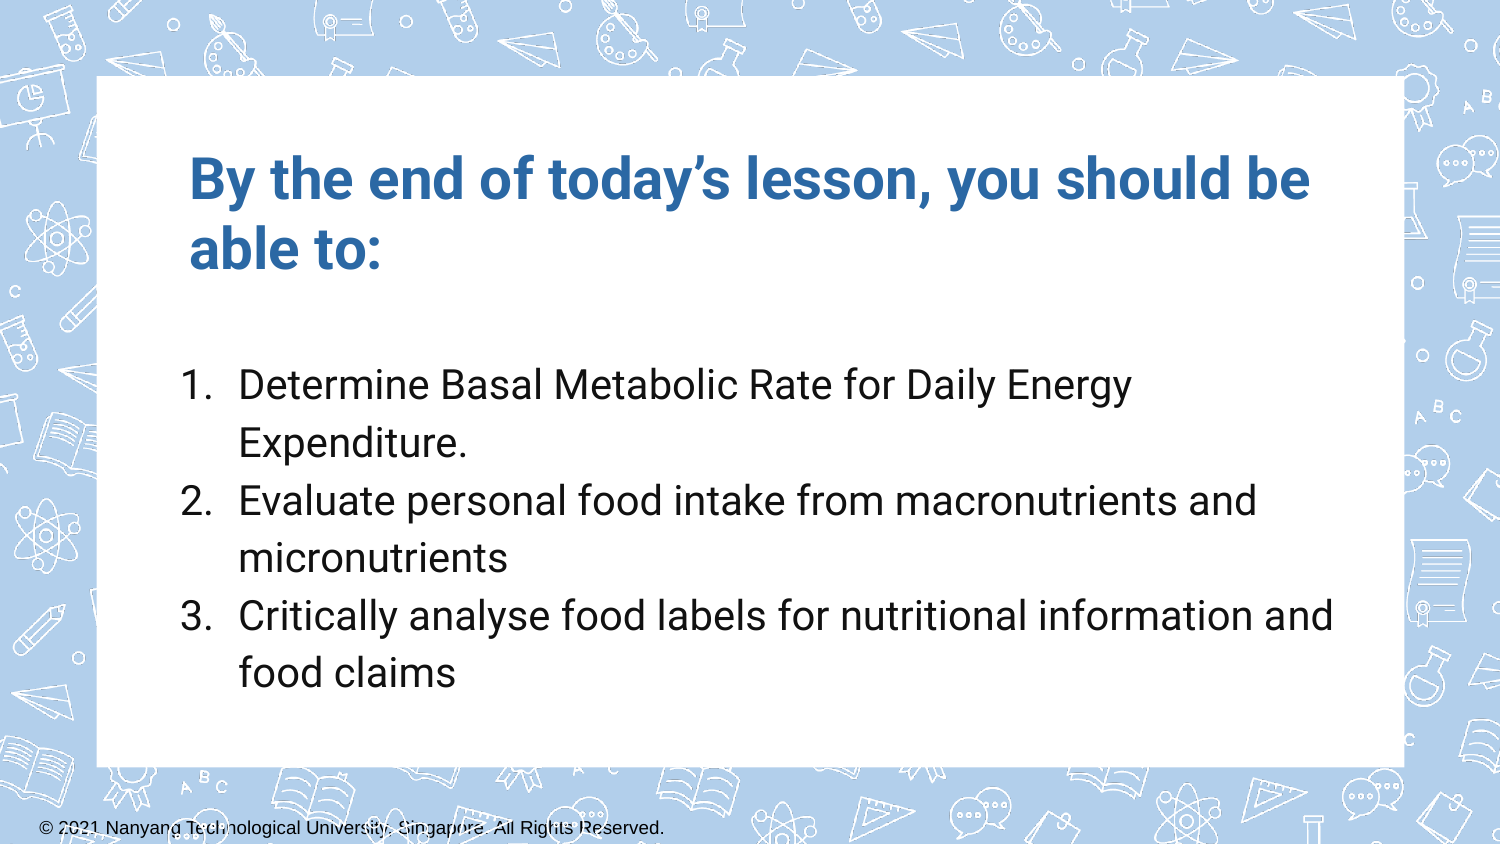

# By the end of today’s lesson, you should be able to:
Determine Basal Metabolic Rate for Daily Energy Expenditure.
Evaluate personal food intake from macronutrients and micronutrients
Critically analyse food labels for nutritional information and food claims